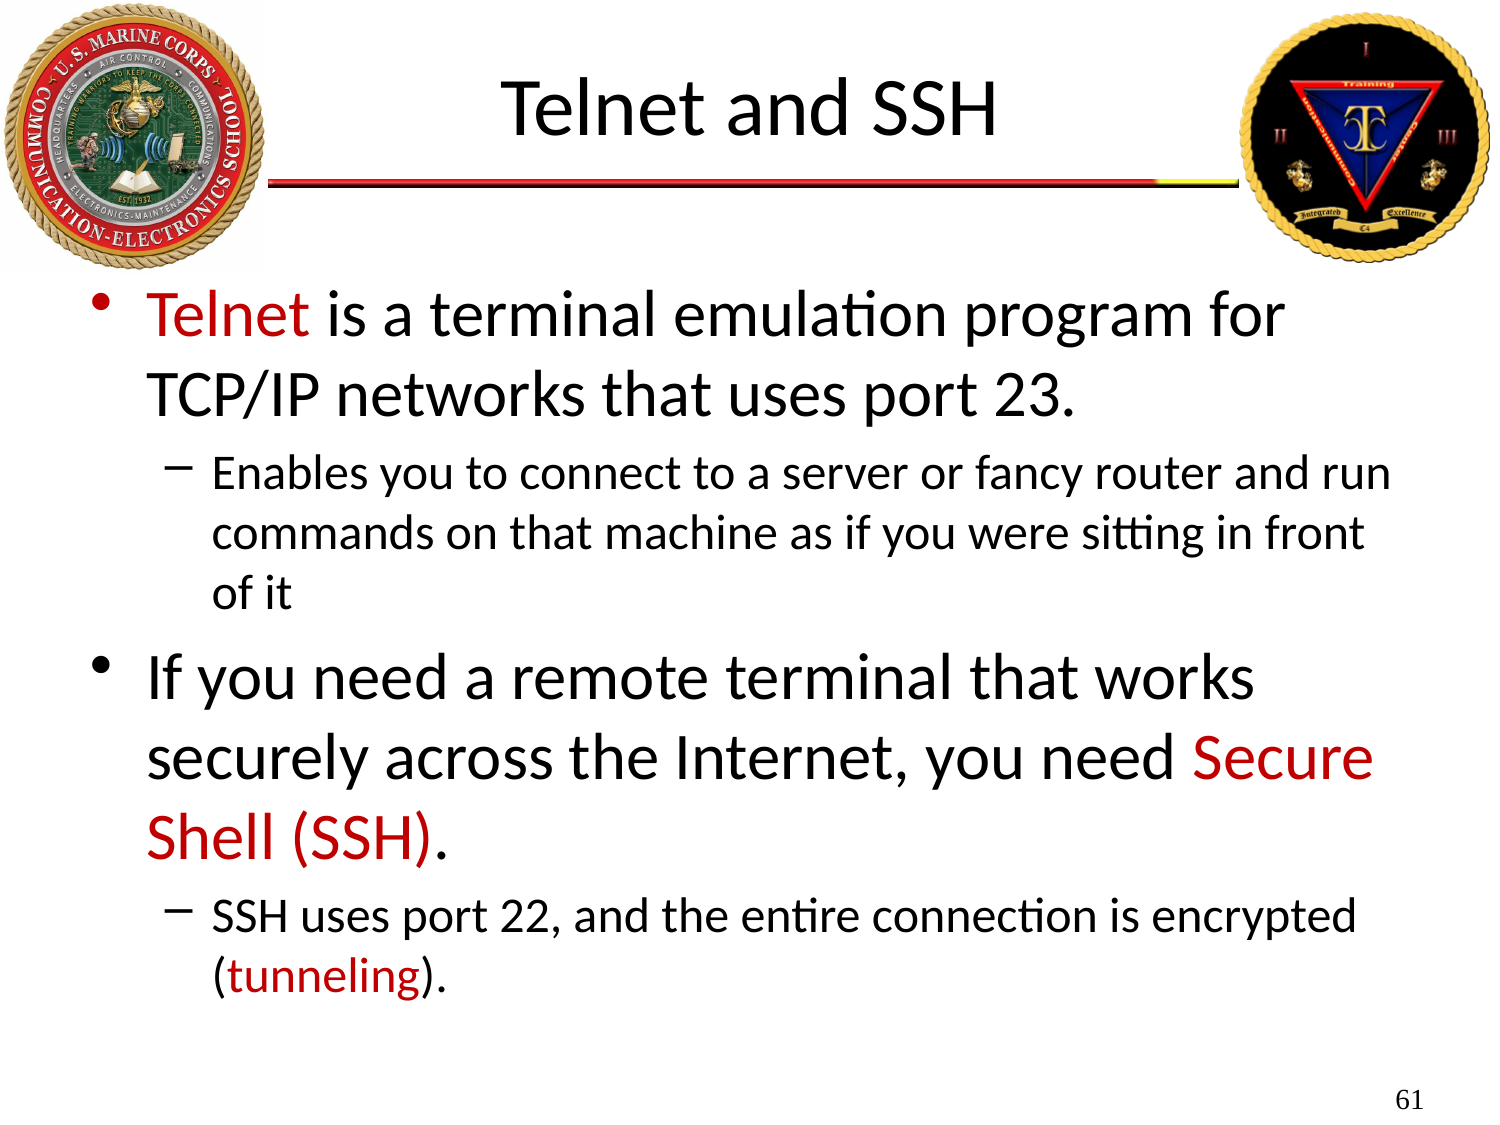

# Telnet and SSH
Telnet is a terminal emulation program for TCP/IP networks that uses port 23.
Enables you to connect to a server or fancy router and run commands on that machine as if you were sitting in front of it
If you need a remote terminal that works securely across the Internet, you need Secure Shell (SSH).
SSH uses port 22, and the entire connection is encrypted (tunneling).